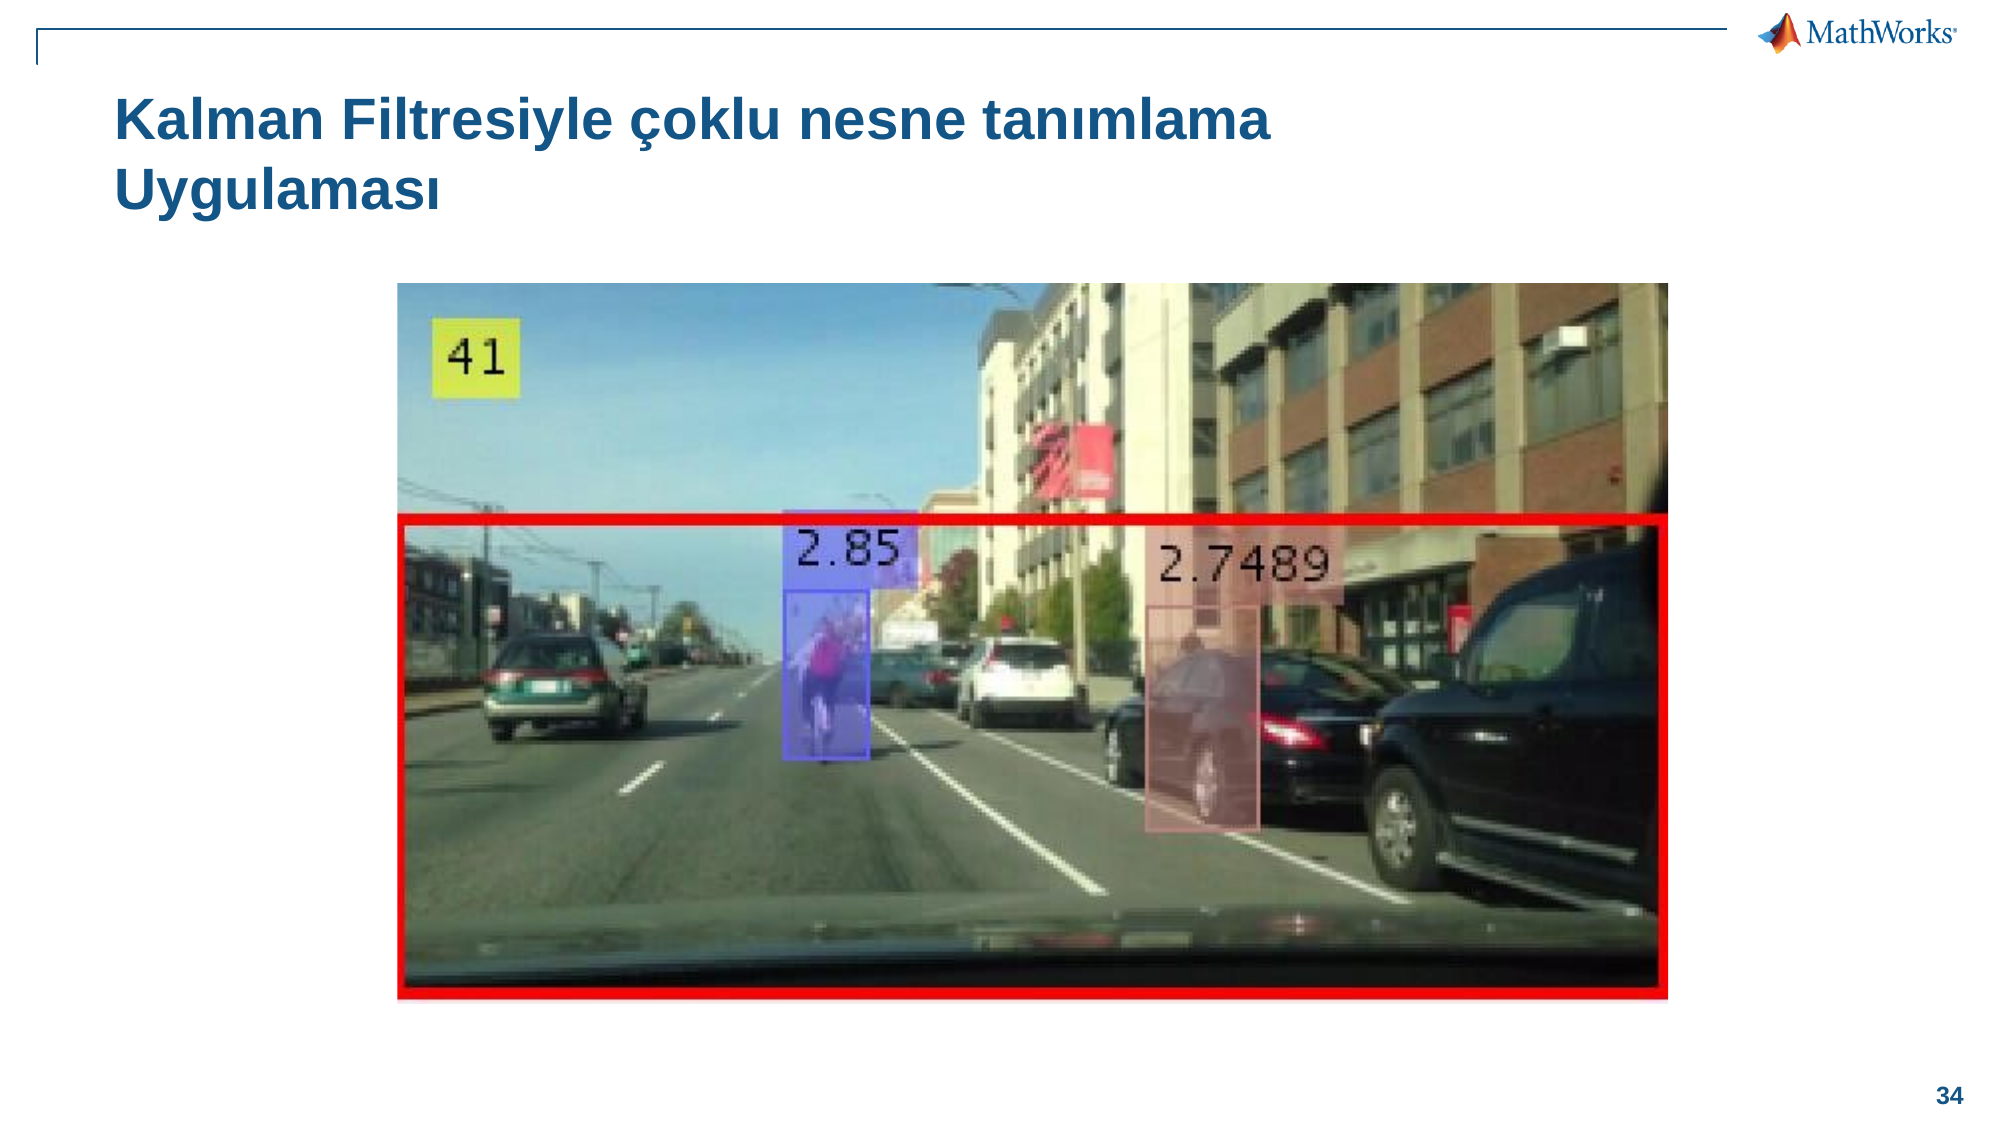

# Kalman Filtresiyle çoklu nesne tanımlama Uygulaması

34